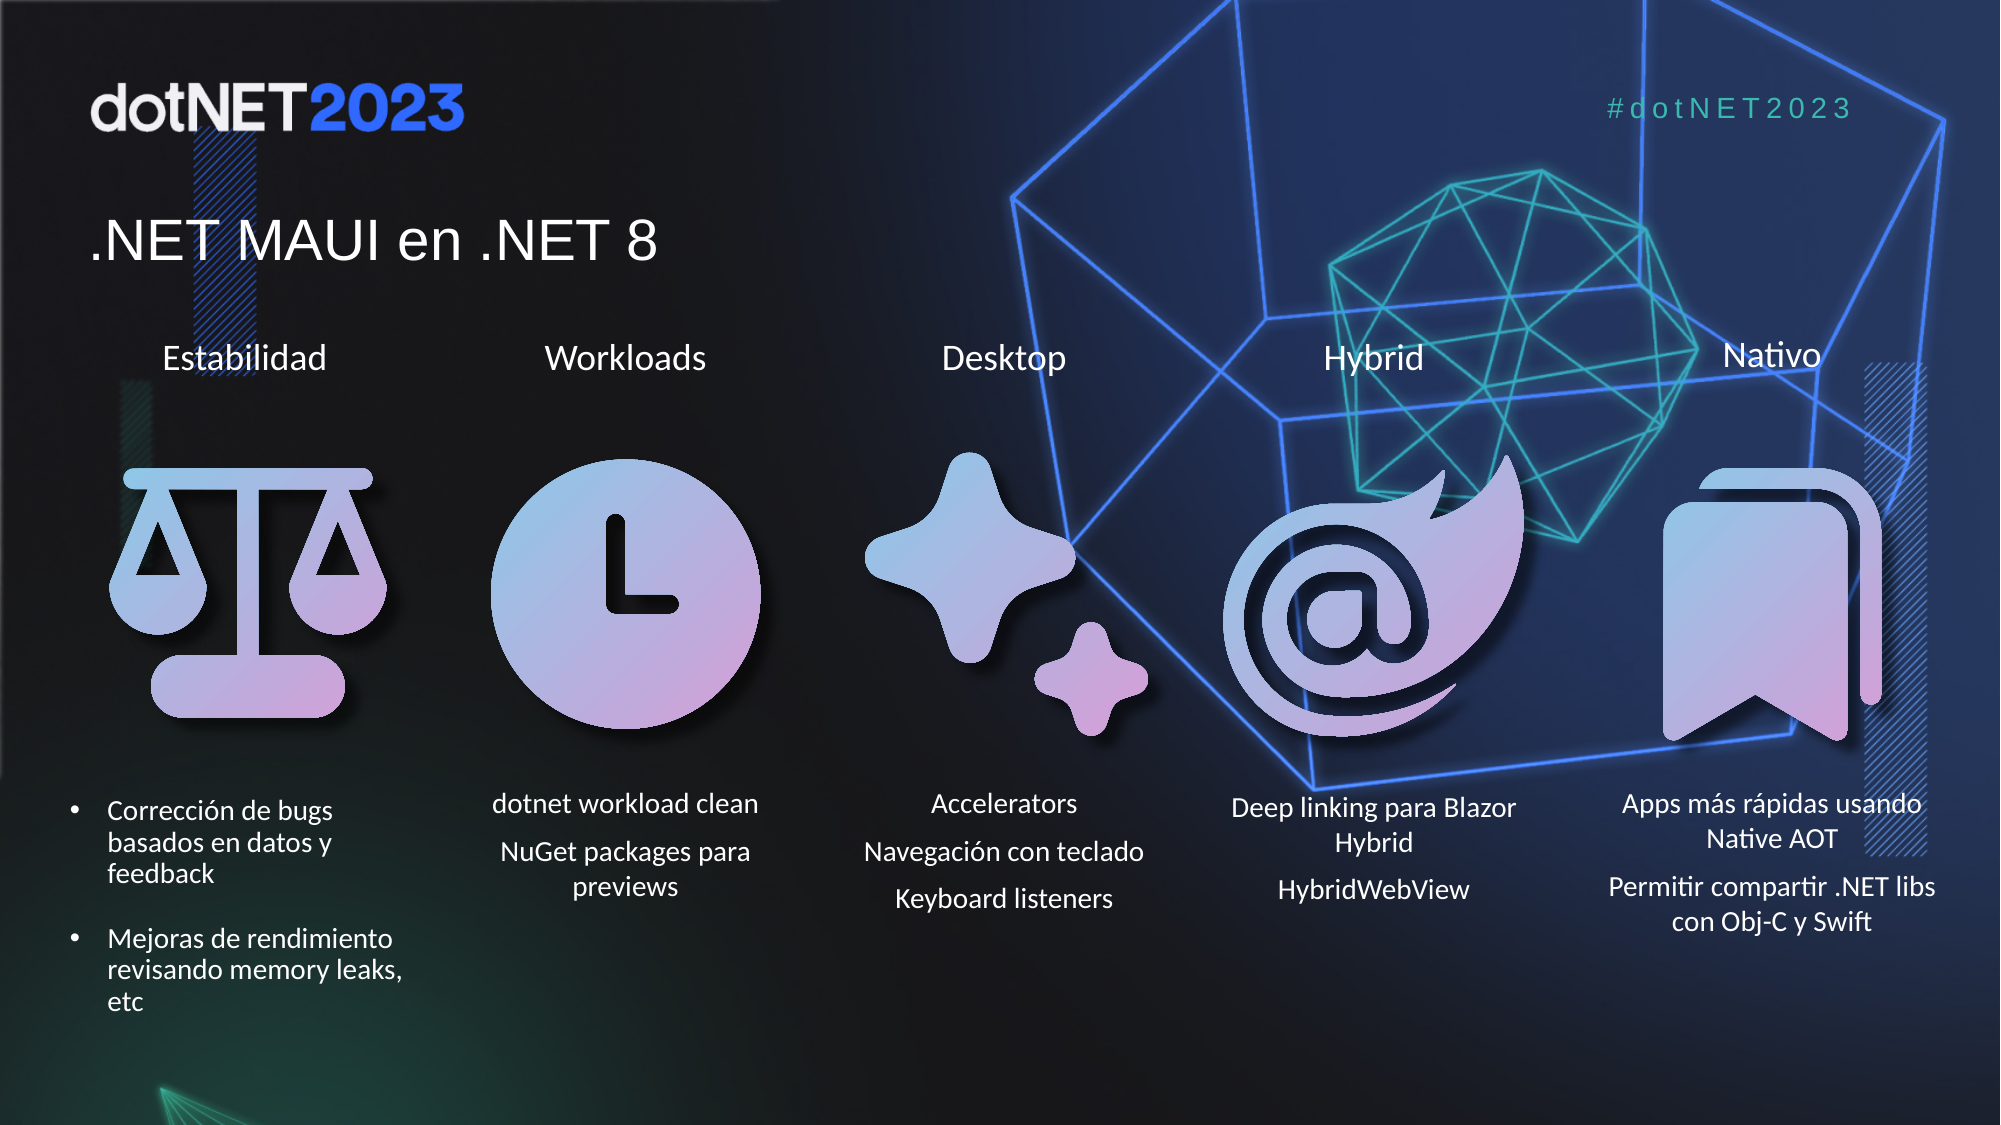

# .NET MAUI en .NET 8
Nativo
Hybrid
Workloads
Desktop
Estabilidad

dotnet workload clean
NuGet packages para previews
Accelerators
Navegación con teclado
Keyboard listeners
Apps más rápidas usando Native AOT
Permitir compartir .NET libs con Obj-C y Swift
Deep linking para Blazor Hybrid
HybridWebView
Corrección de bugs basados en datos y feedback
Mejoras de rendimiento revisando memory leaks, etc